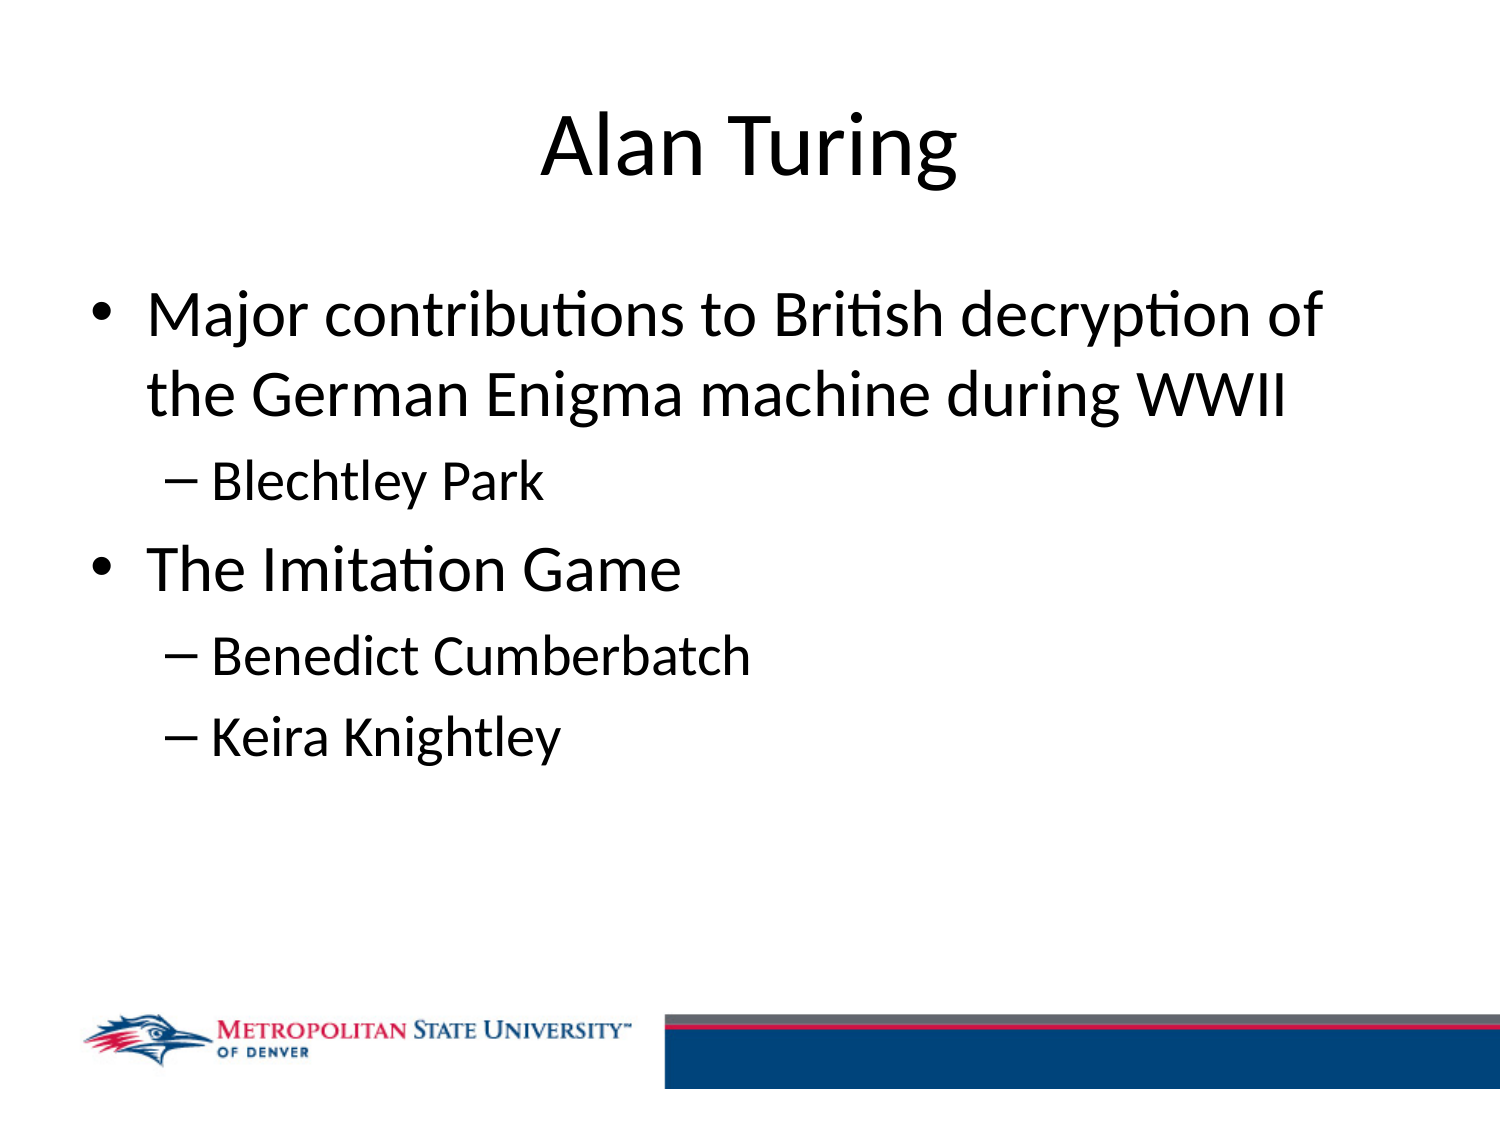

# Alan Turing
Major contributions to British decryption of the German Enigma machine during WWII
Blechtley Park
The Imitation Game
Benedict Cumberbatch
Keira Knightley